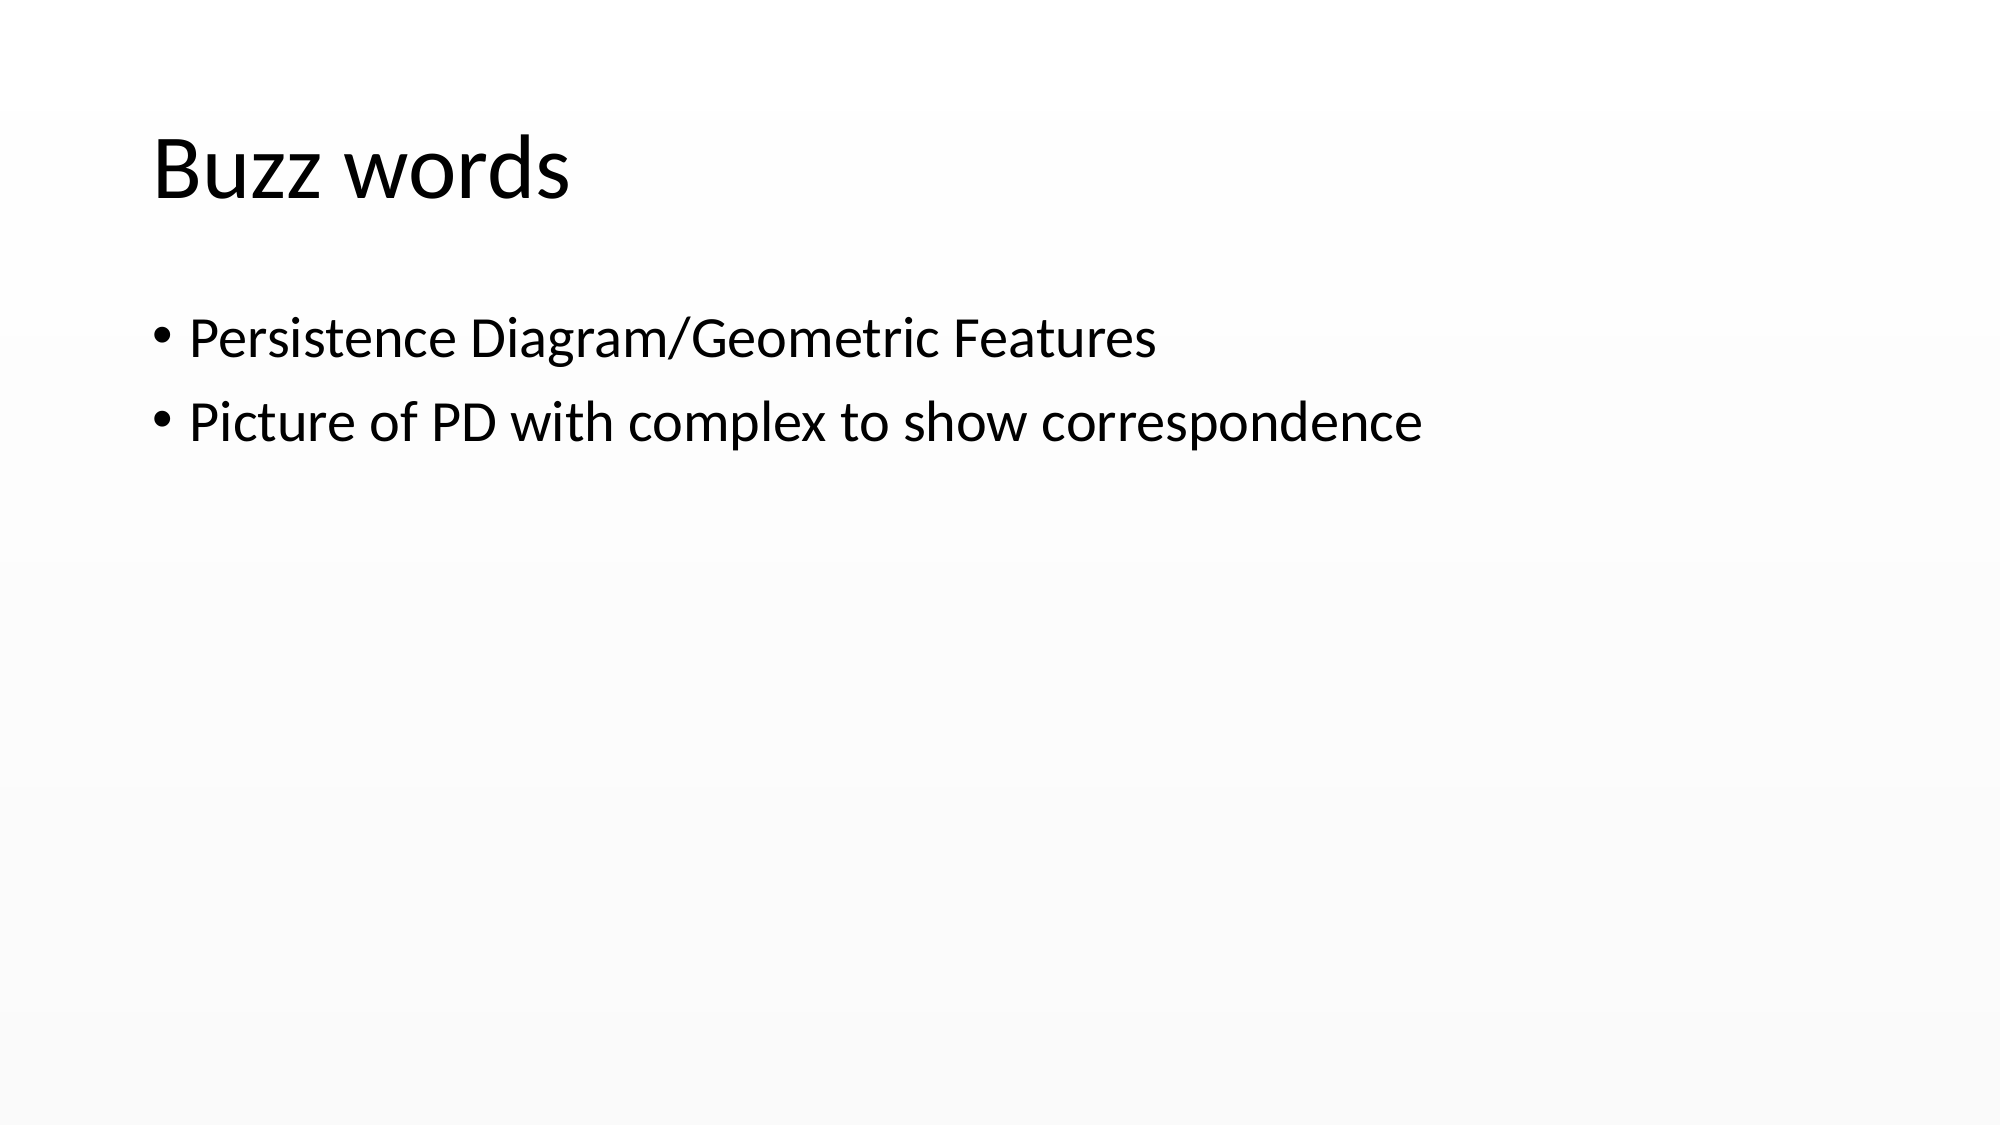

# Buzz words
Persistence Diagram/Geometric Features
Picture of PD with complex to show correspondence